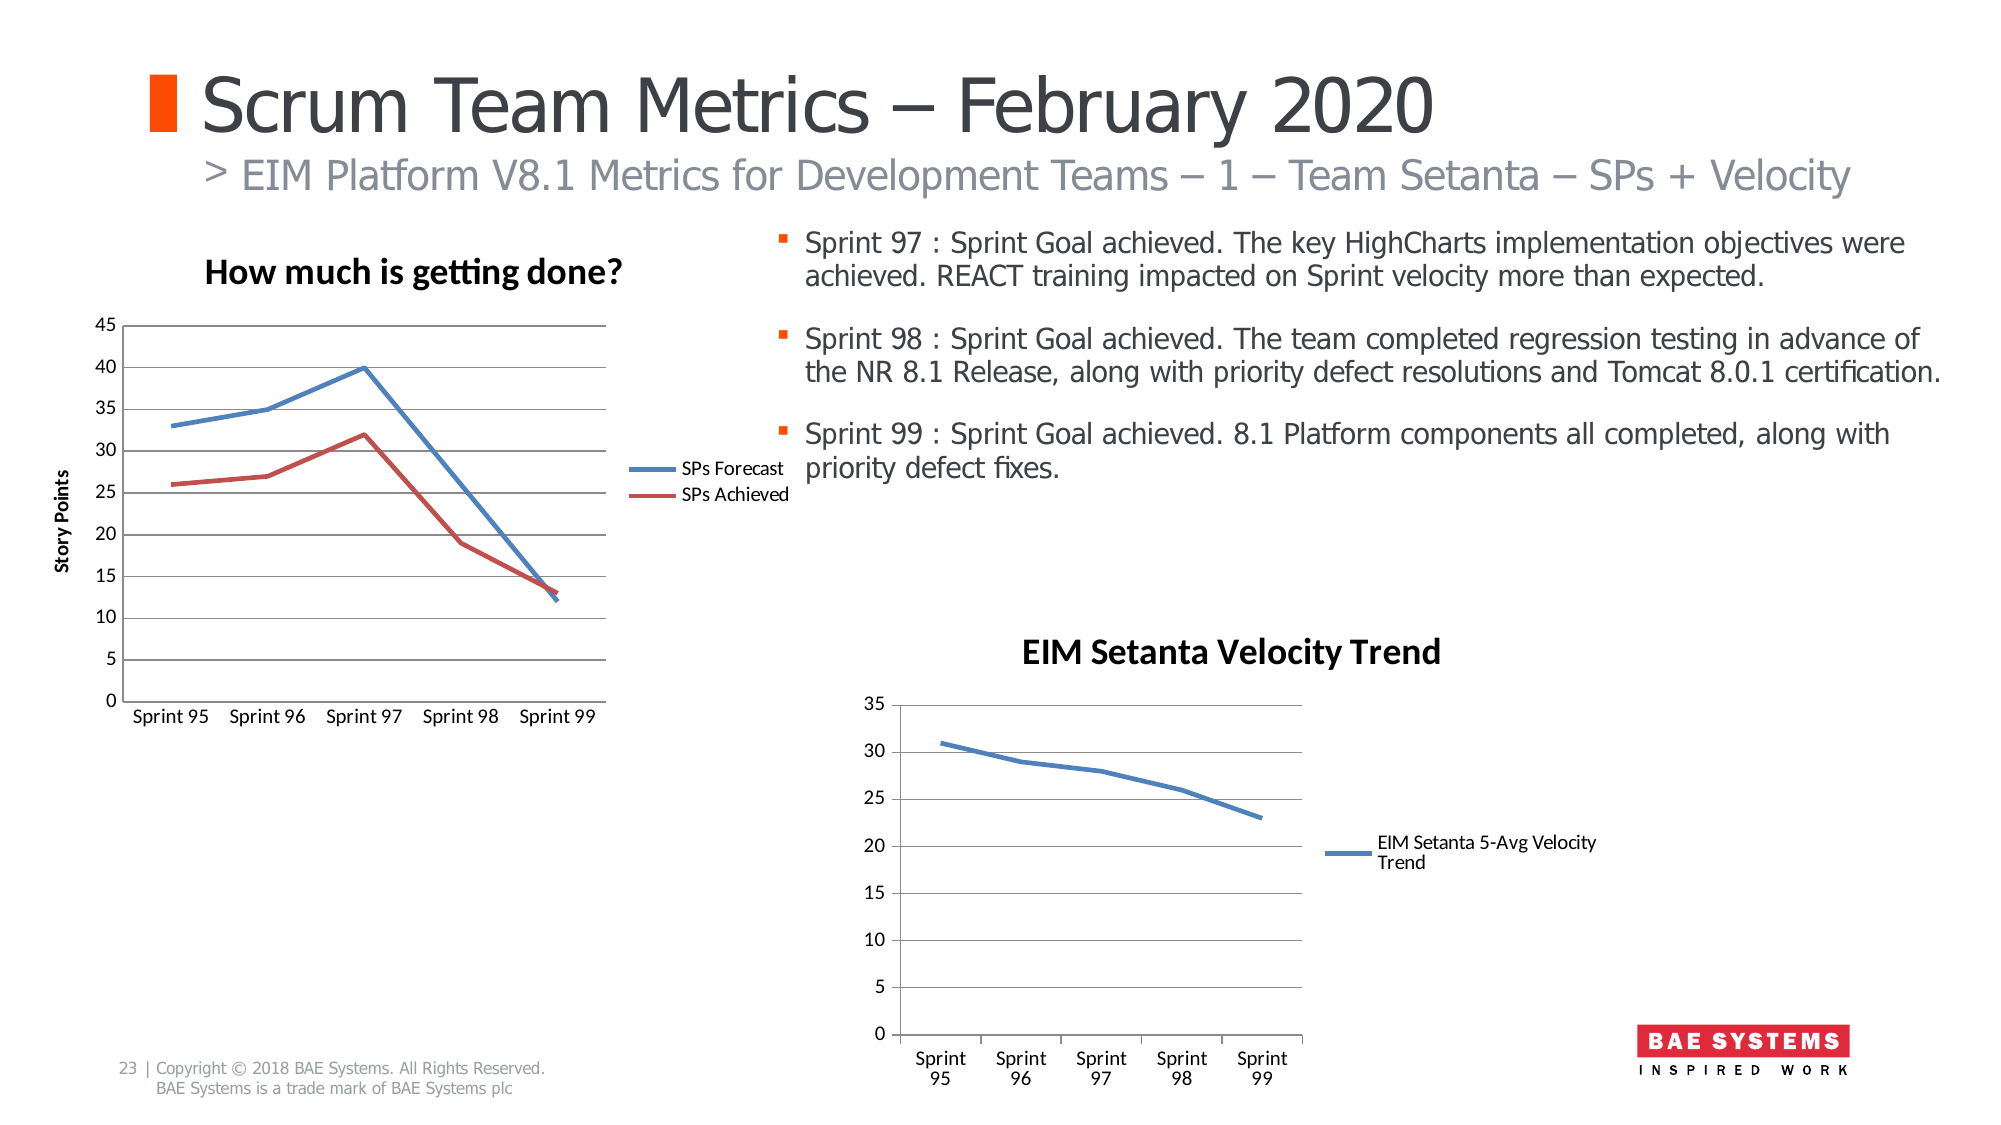

# Scrum Team Metrics – February 2020
EIM Platform V8.1 Metrics for Development Teams – 1 – Team Setanta – SPs + Velocity

### Chart: How much is getting done?

| Category | SPs Forecast | SPs Achieved |
|---|---|---|
| Sprint 95 | 33.0 | 26.0 |
| Sprint 96 | 35.0 | 27.0 |
| Sprint 97 | 40.0 | 32.0 |
| Sprint 98 | 26.0 | 19.0 |
| Sprint 99 | 12.0 | 13.0 |
Sprint 97 : Sprint Goal achieved. The key HighCharts implementation objectives were achieved. REACT training impacted on Sprint velocity more than expected.
Sprint 98 : Sprint Goal achieved. The team completed regression testing in advance of the NR 8.1 Release, along with priority defect resolutions and Tomcat 8.0.1 certification.
Sprint 99 : Sprint Goal achieved. 8.1 Platform components all completed, along with priority defect fixes.

### Chart: EIM Setanta Velocity Trend

| Category | EIM Setanta 5-Avg Velocity Trend |
|---|---|
| Sprint 95 | 31.0 |
| Sprint 96 | 29.0 |
| Sprint 97 | 28.0 |
| Sprint 98 | 26.0 |
| Sprint 99 | 23.0 |